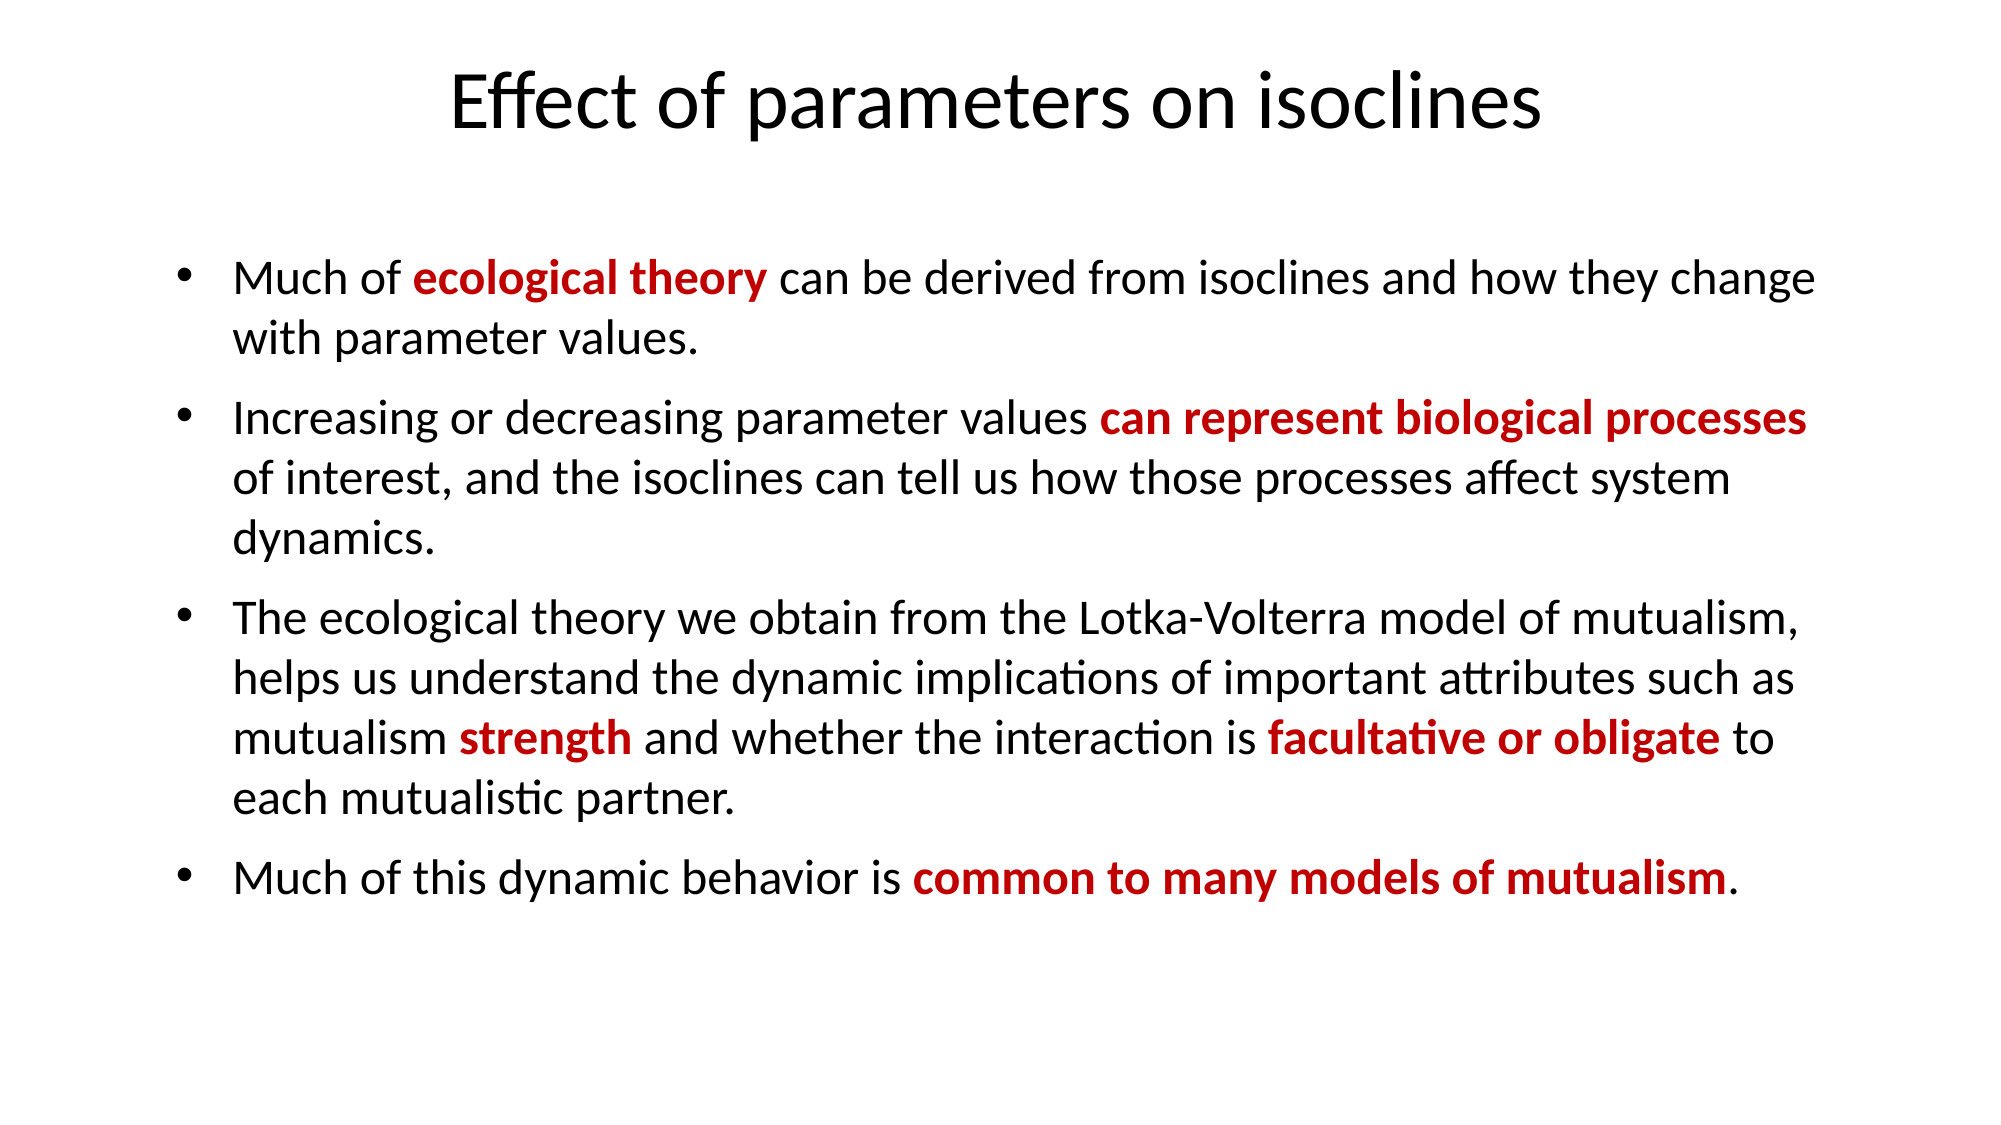

Effect of parameters on isoclines
Much of ecological theory can be derived from isoclines and how they change with parameter values.

Increasing or decreasing parameter values can represent biological processes of interest, and the isoclines can tell us how those processes affect system dynamics.

The ecological theory we obtain from the Lotka-Volterra model of mutualism, helps us understand the dynamic implications of important attributes such as mutualism strength and whether the interaction is facultative or obligate to each mutualistic partner.

Much of this dynamic behavior is common to many models of mutualism.